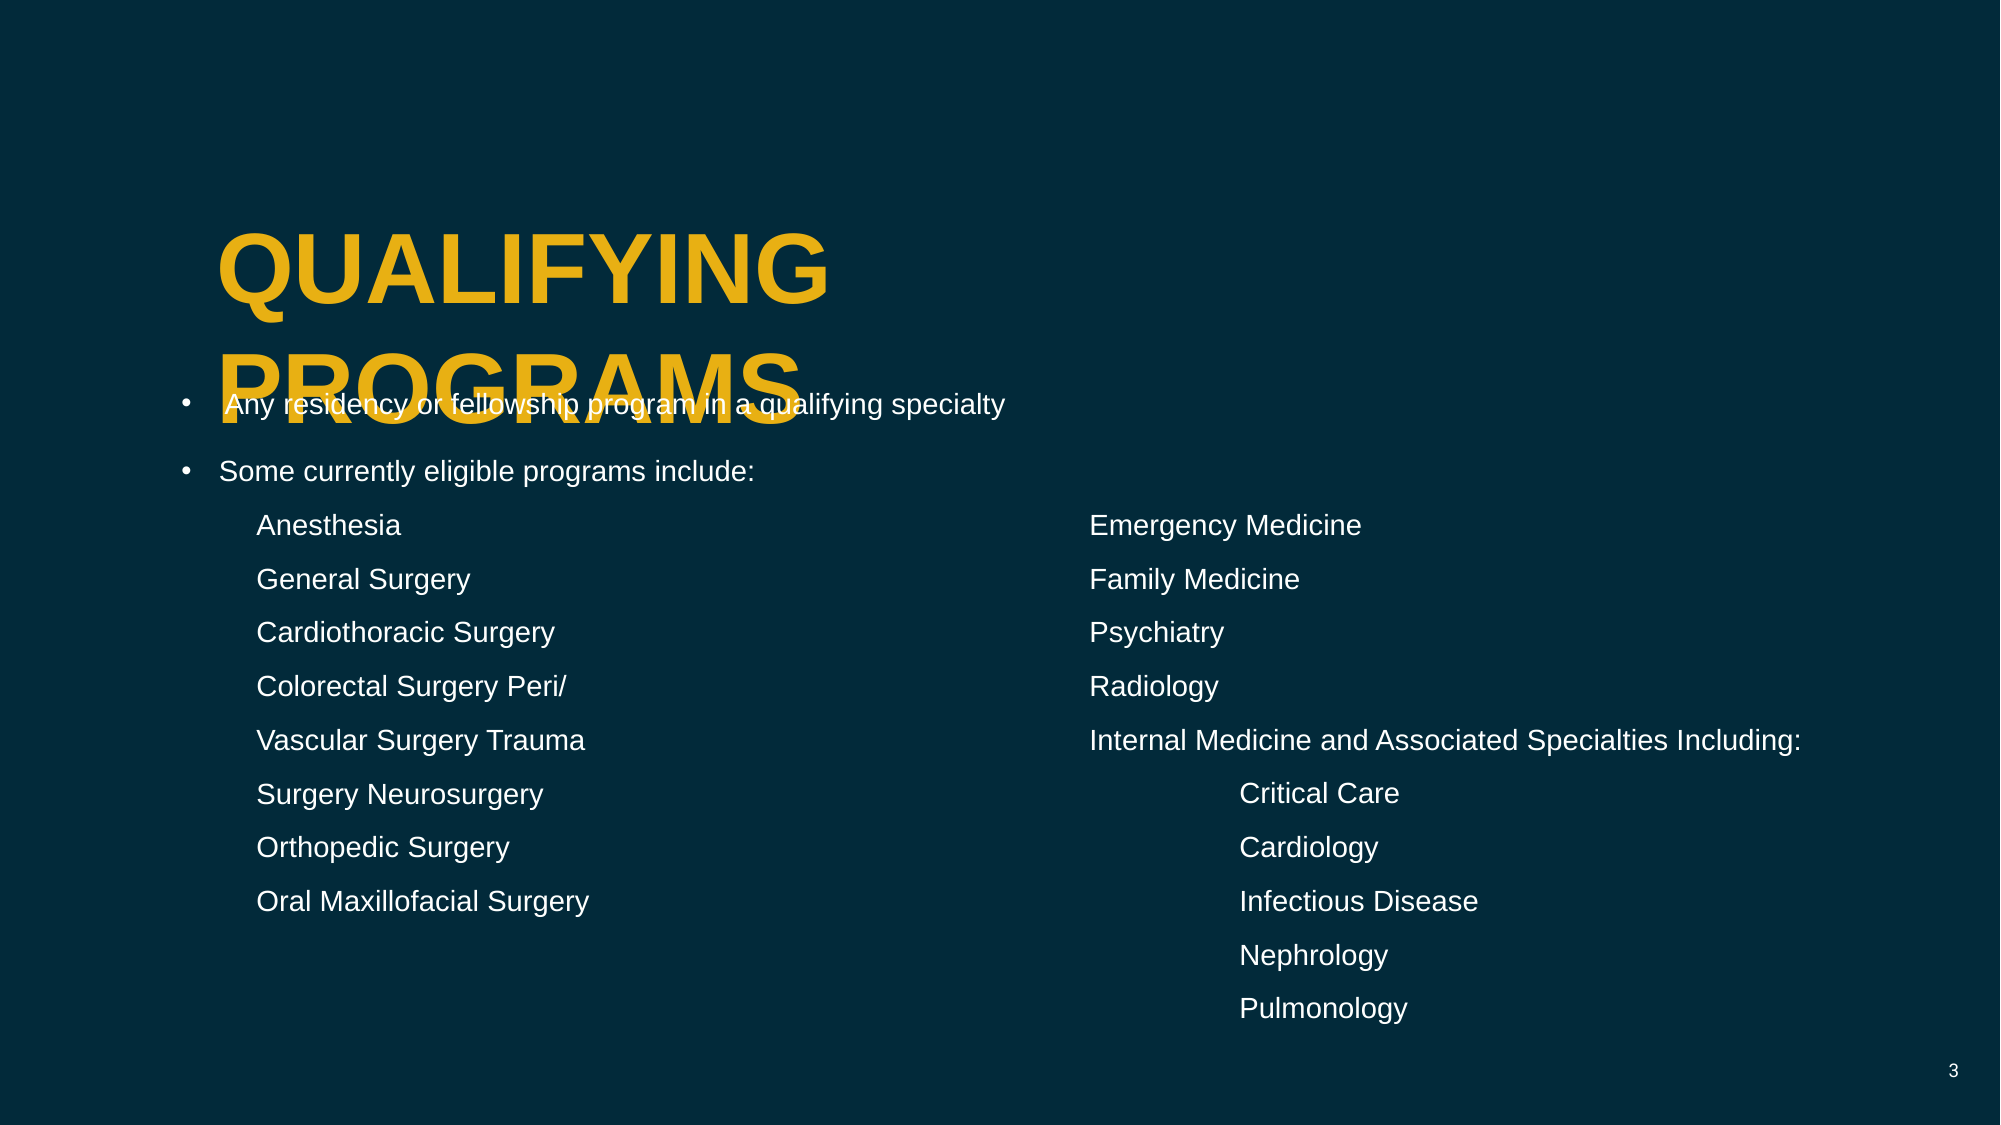

QUALIFYING PROGRAMS

    Any residency or fellowship program in a qualifying specialty
--
Some currently eligible programs include:
Anesthesia
General Surgery
Cardiothoracic Surgery
Colorectal Surgery Peri/
Vascular Surgery Trauma
Surgery Neurosurgery
Orthopedic Surgery
Oral Maxillofacial Surgery

Emergency Medicine
Family Medicine
Psychiatry
Radiology
Internal Medicine and Associated Specialties Including:
	Critical Care
	Cardiology
	Infectious Disease
	Nephrology
	Pulmonology
3